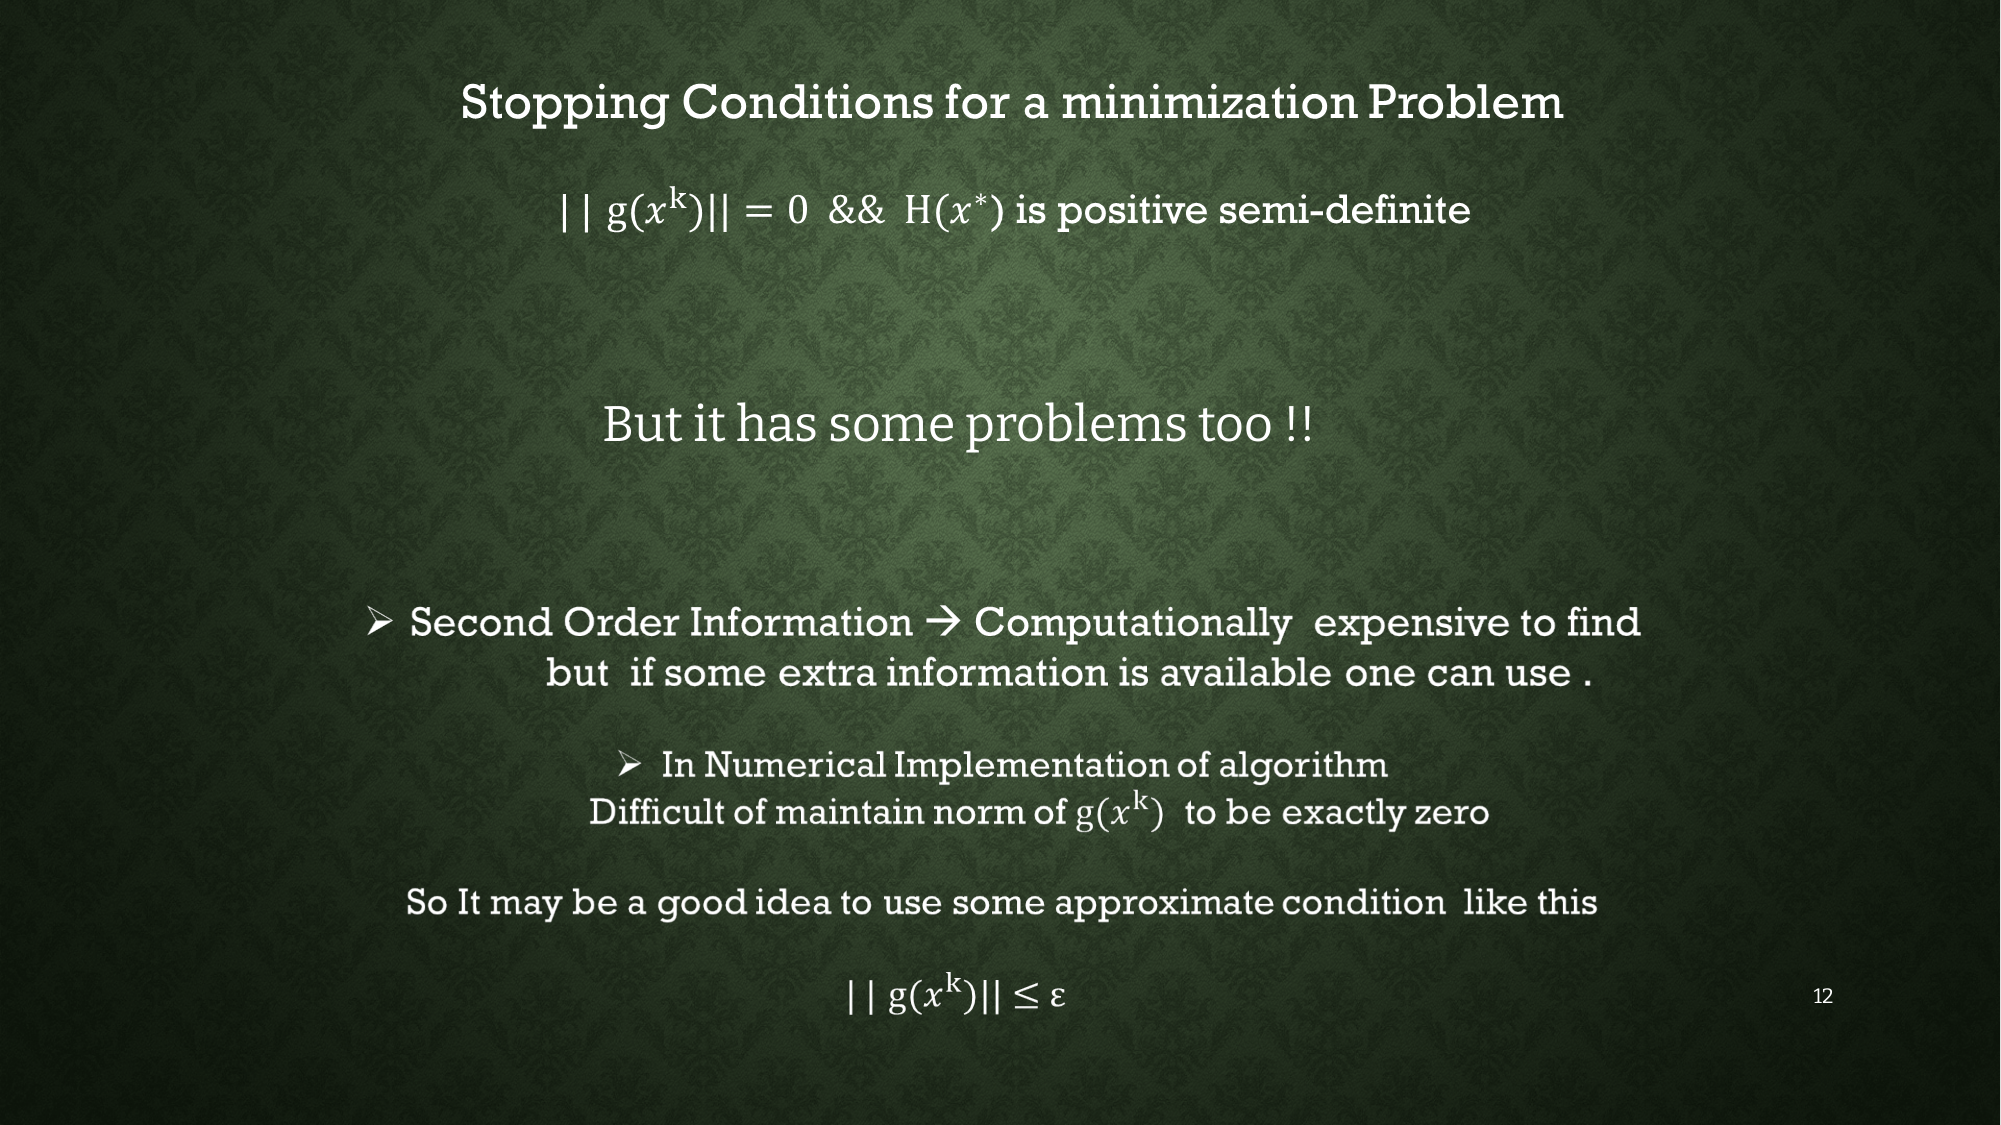

But it has some problems too !!

12